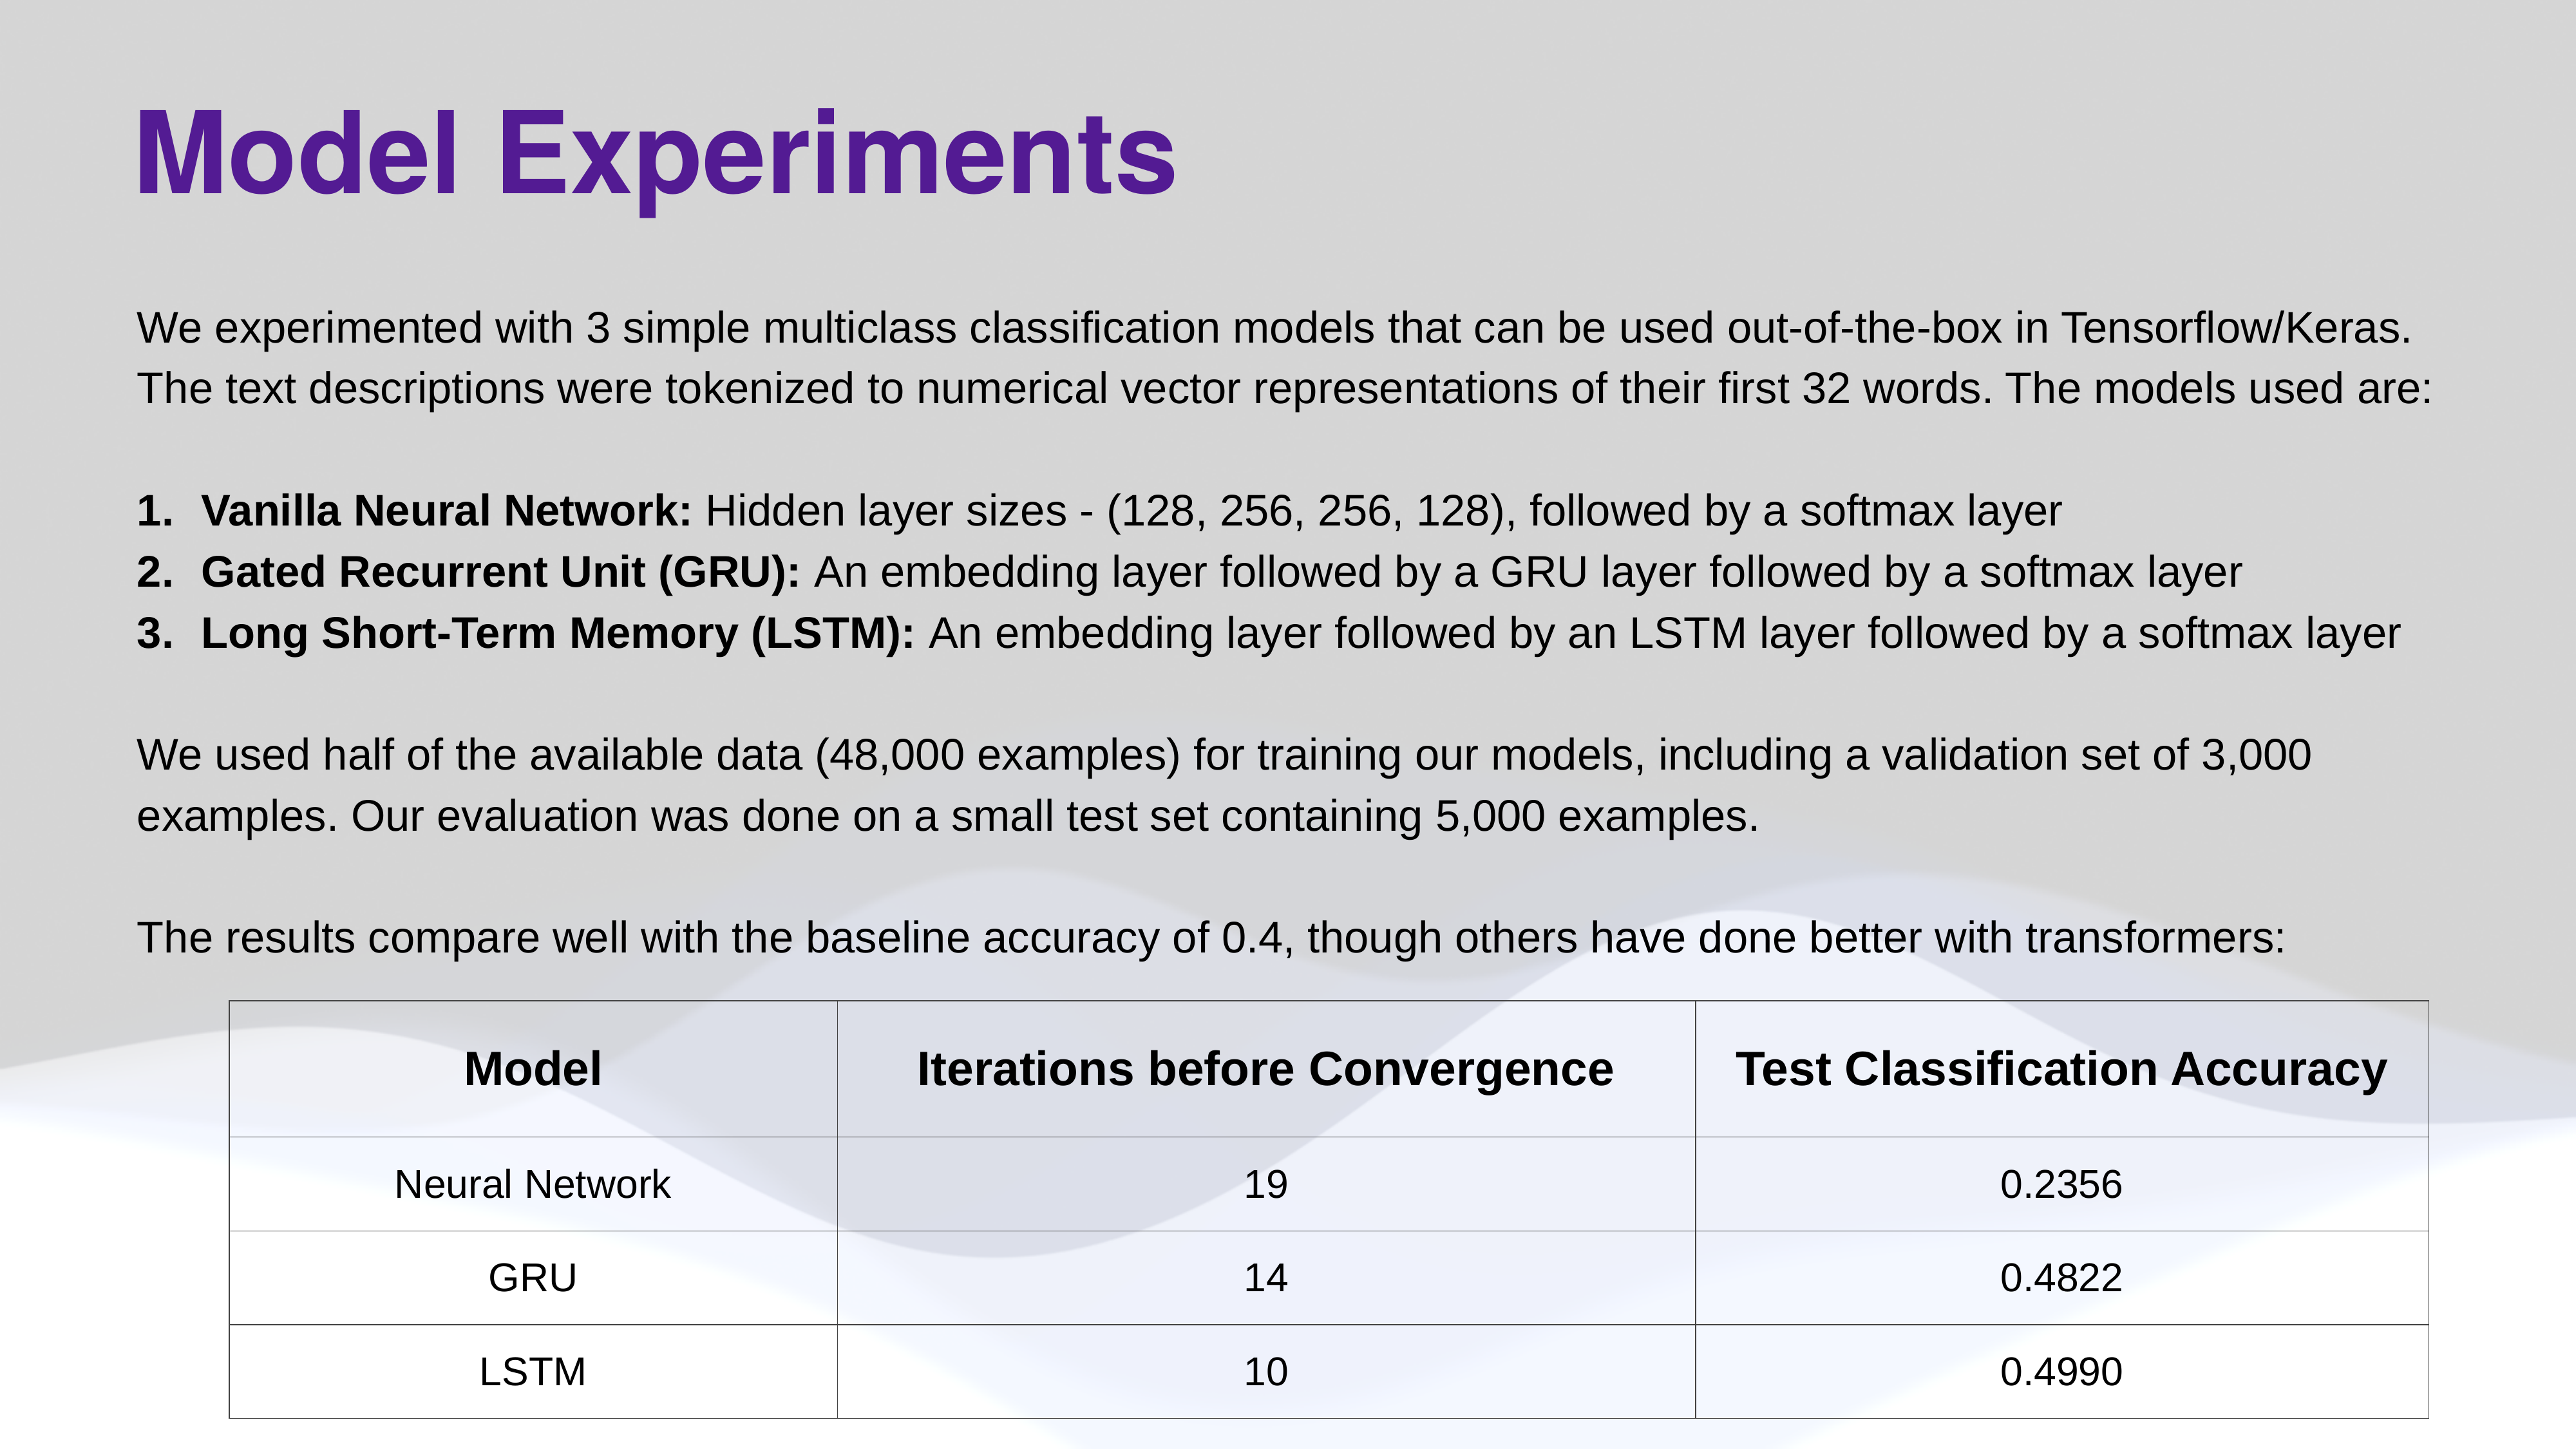

# Model Experiments
We experimented with 3 simple multiclass classification models that can be used out-of-the-box in Tensorflow/Keras. The text descriptions were tokenized to numerical vector representations of their first 32 words. The models used are:

Vanilla Neural Network: Hidden layer sizes - (128, 256, 256, 128), followed by a softmax layer
Gated Recurrent Unit (GRU): An embedding layer followed by a GRU layer followed by a softmax layer
Long Short-Term Memory (LSTM): An embedding layer followed by an LSTM layer followed by a softmax layer

We used half of the available data (48,000 examples) for training our models, including a validation set of 3,000 examples. Our evaluation was done on a small test set containing 5,000 examples.
The results compare well with the baseline accuracy of 0.4, though others have done better with transformers:

| Model | Iterations before Convergence | Test Classification Accuracy |
| --- | --- | --- |
| Neural Network | 19 | 0.2356 |
| GRU | 14 | 0.4822 |
| LSTM | 10 | 0.4990 |